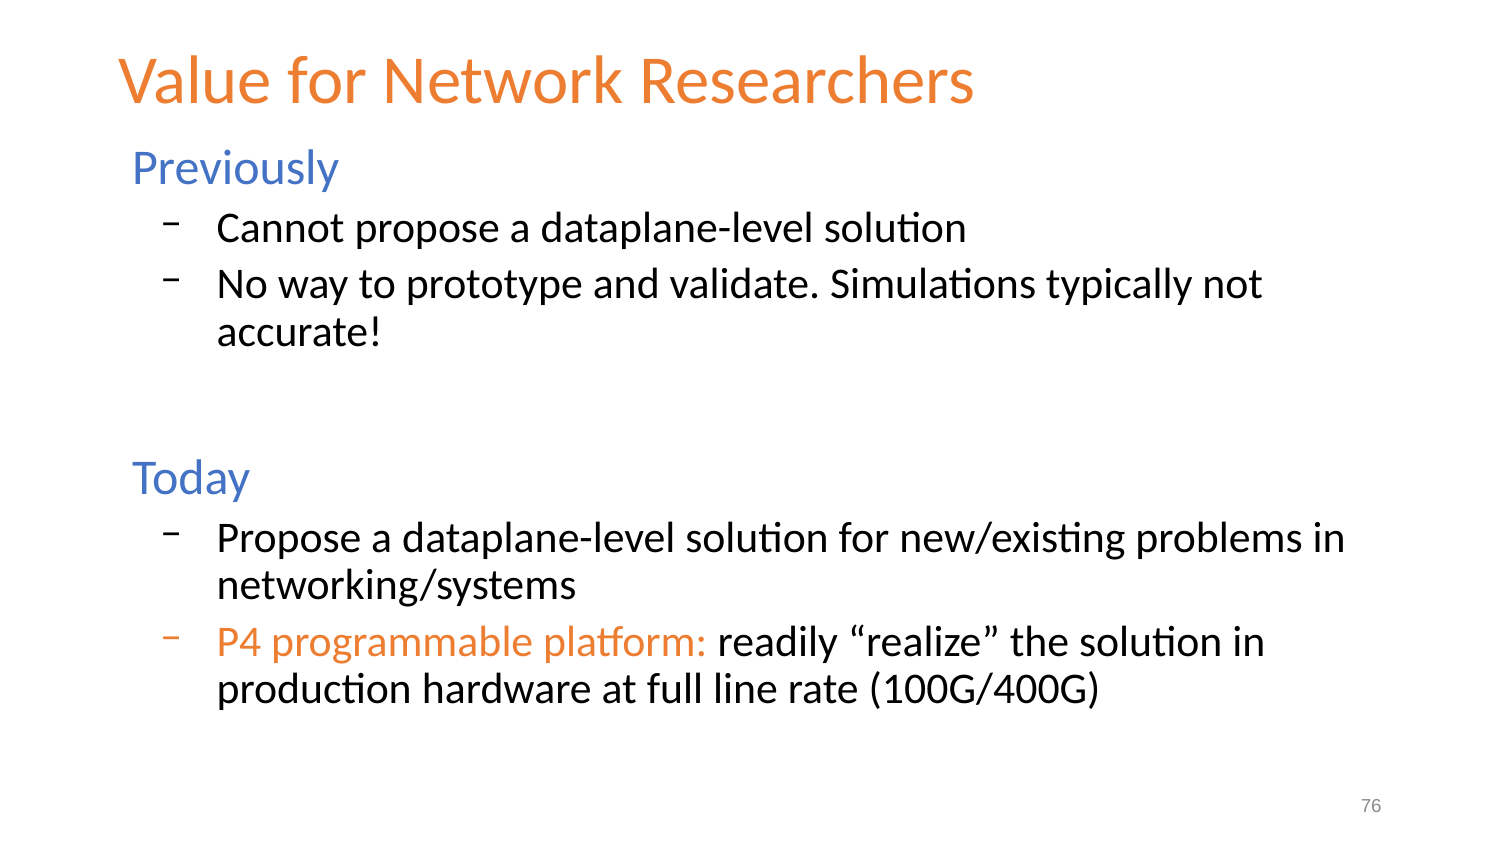

# Value for Network Researchers
Previously
Cannot propose a dataplane-level solution
No way to prototype and validate. Simulations typically not accurate!

Today
Propose a dataplane-level solution for new/existing problems in networking/systems
P4 programmable platform: readily “realize” the solution in production hardware at full line rate (100G/400G)
76